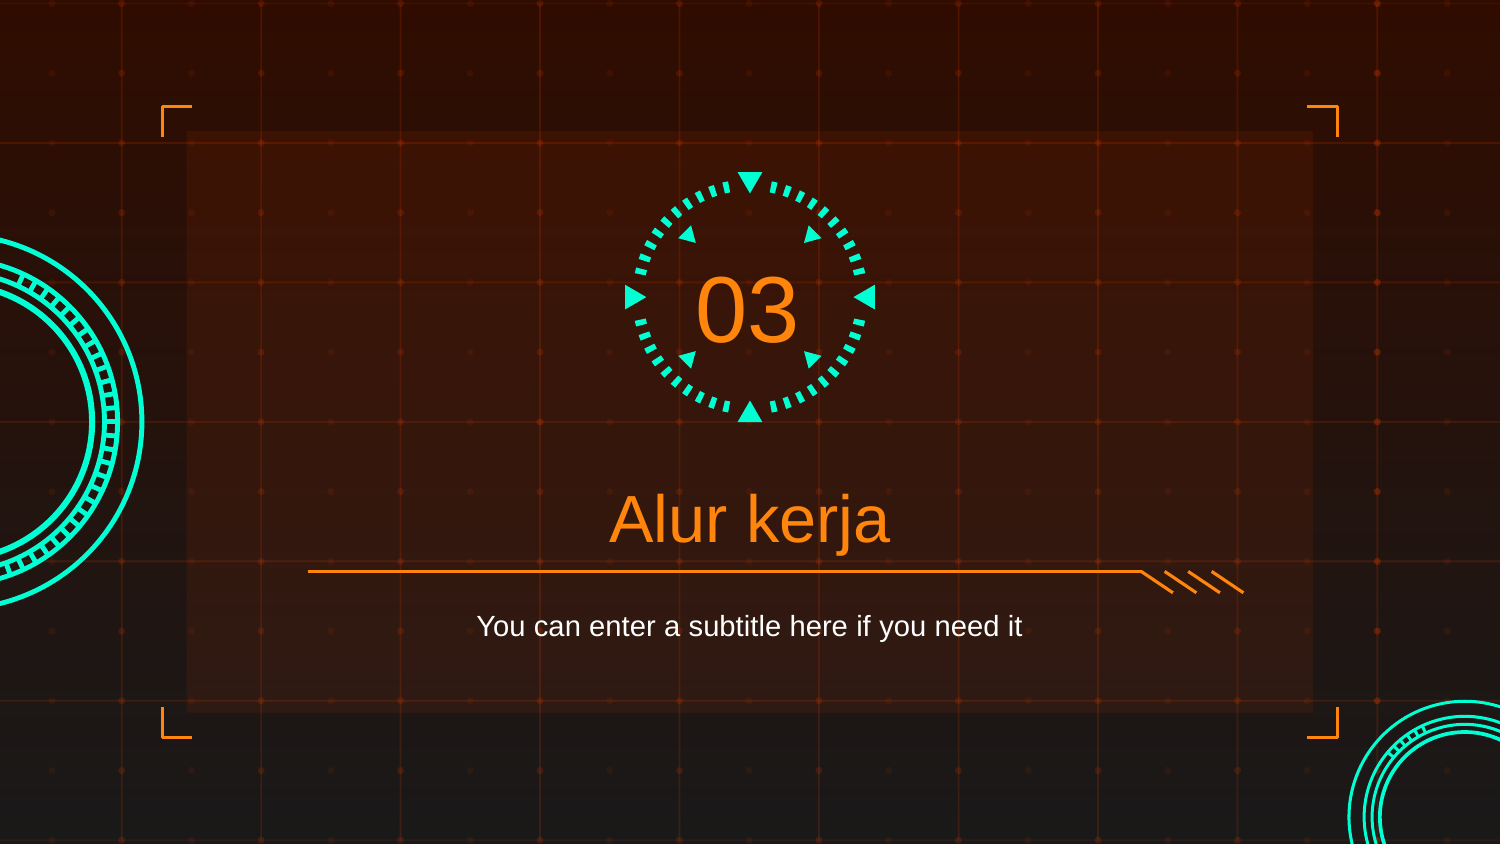

03
# Alur kerja
You can enter a subtitle here if you need it